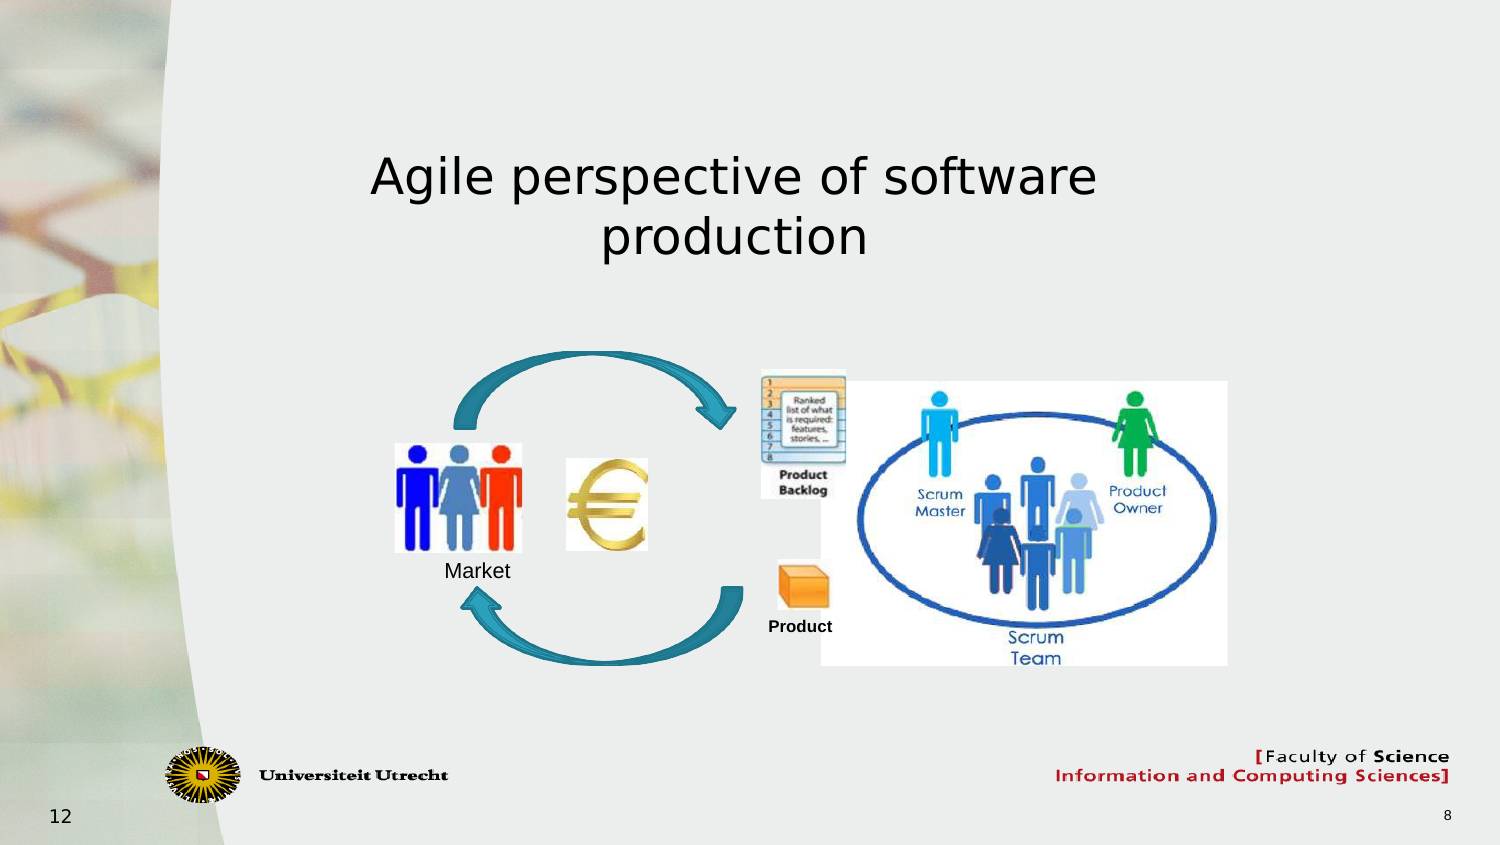

Agile perspective of software production

Market

Product

8